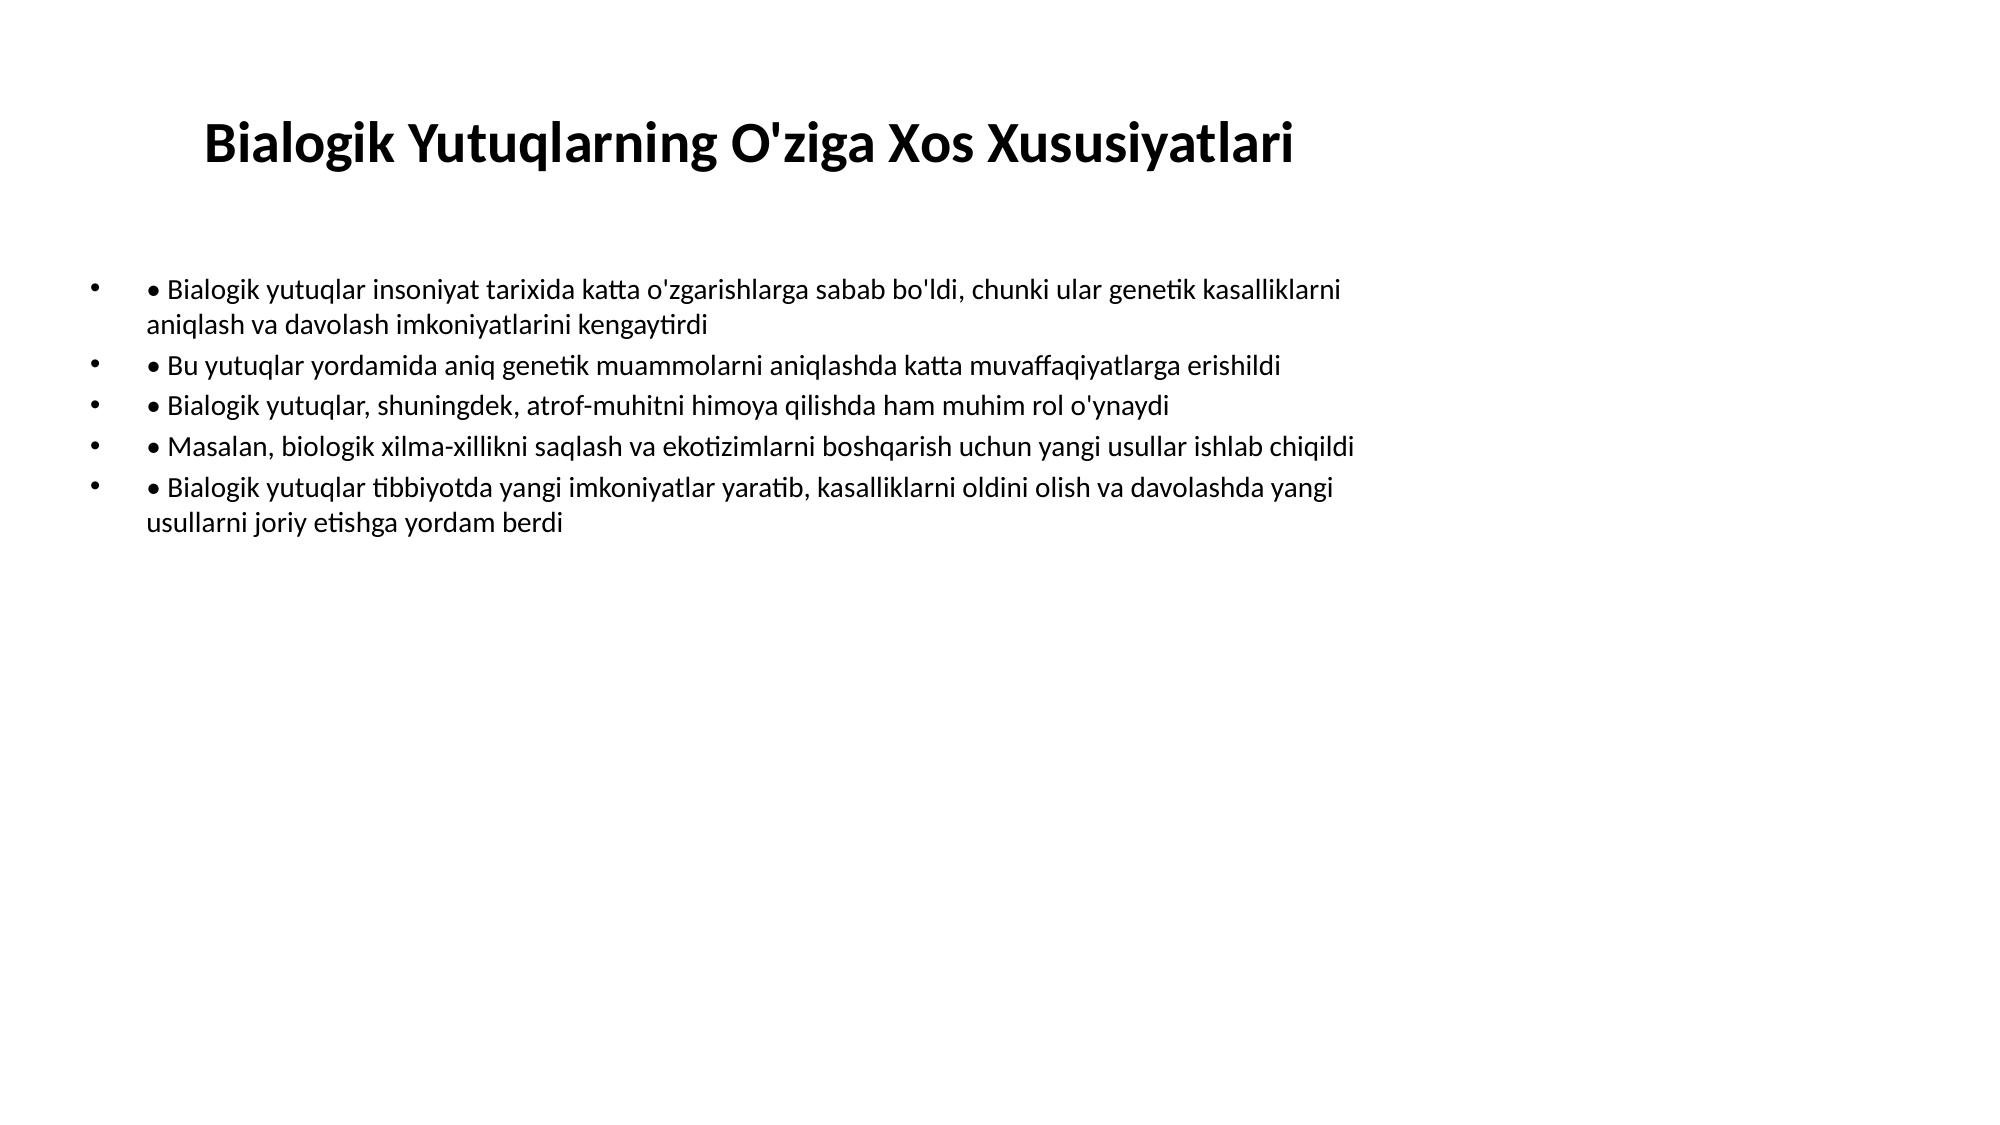

# Bialogik Yutuqlarning O'ziga Xos Xususiyatlari
• Bialogik yutuqlar insoniyat tarixida katta o'zgarishlarga sabab bo'ldi, chunki ular genetik kasalliklarni aniqlash va davolash imkoniyatlarini kengaytirdi
• Bu yutuqlar yordamida aniq genetik muammolarni aniqlashda katta muvaffaqiyatlarga erishildi
• Bialogik yutuqlar, shuningdek, atrof-muhitni himoya qilishda ham muhim rol o'ynaydi
• Masalan, biologik xilma-xillikni saqlash va ekotizimlarni boshqarish uchun yangi usullar ishlab chiqildi
• Bialogik yutuqlar tibbiyotda yangi imkoniyatlar yaratib, kasalliklarni oldini olish va davolashda yangi usullarni joriy etishga yordam berdi